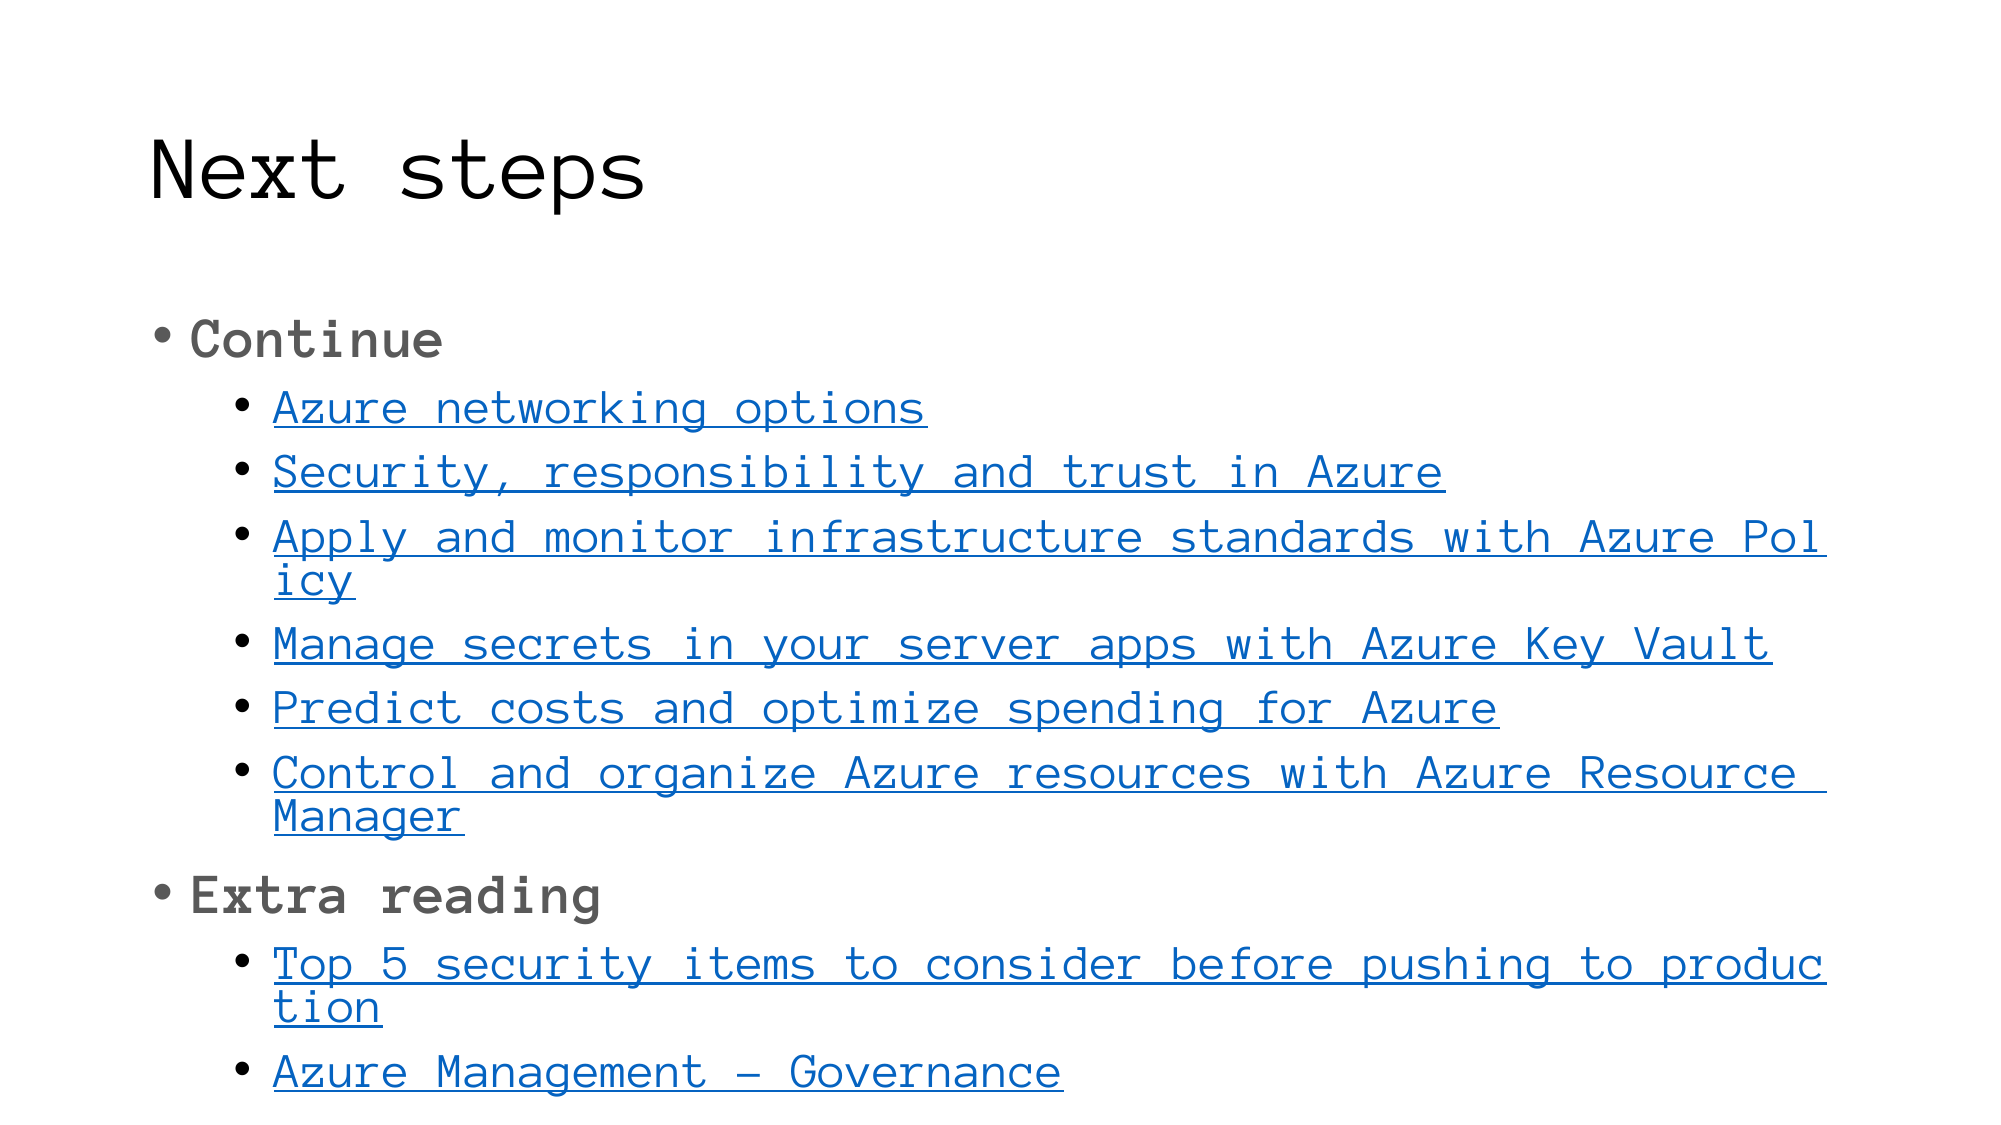

# Next steps
Continue
Azure networking options
Security, responsibility and trust in Azure
Apply and monitor infrastructure standards with Azure Policy
Manage secrets in your server apps with Azure Key Vault
Predict costs and optimize spending for Azure
Control and organize Azure resources with Azure Resource Manager
Extra reading
Top 5 security items to consider before pushing to production
Azure Management - Governance